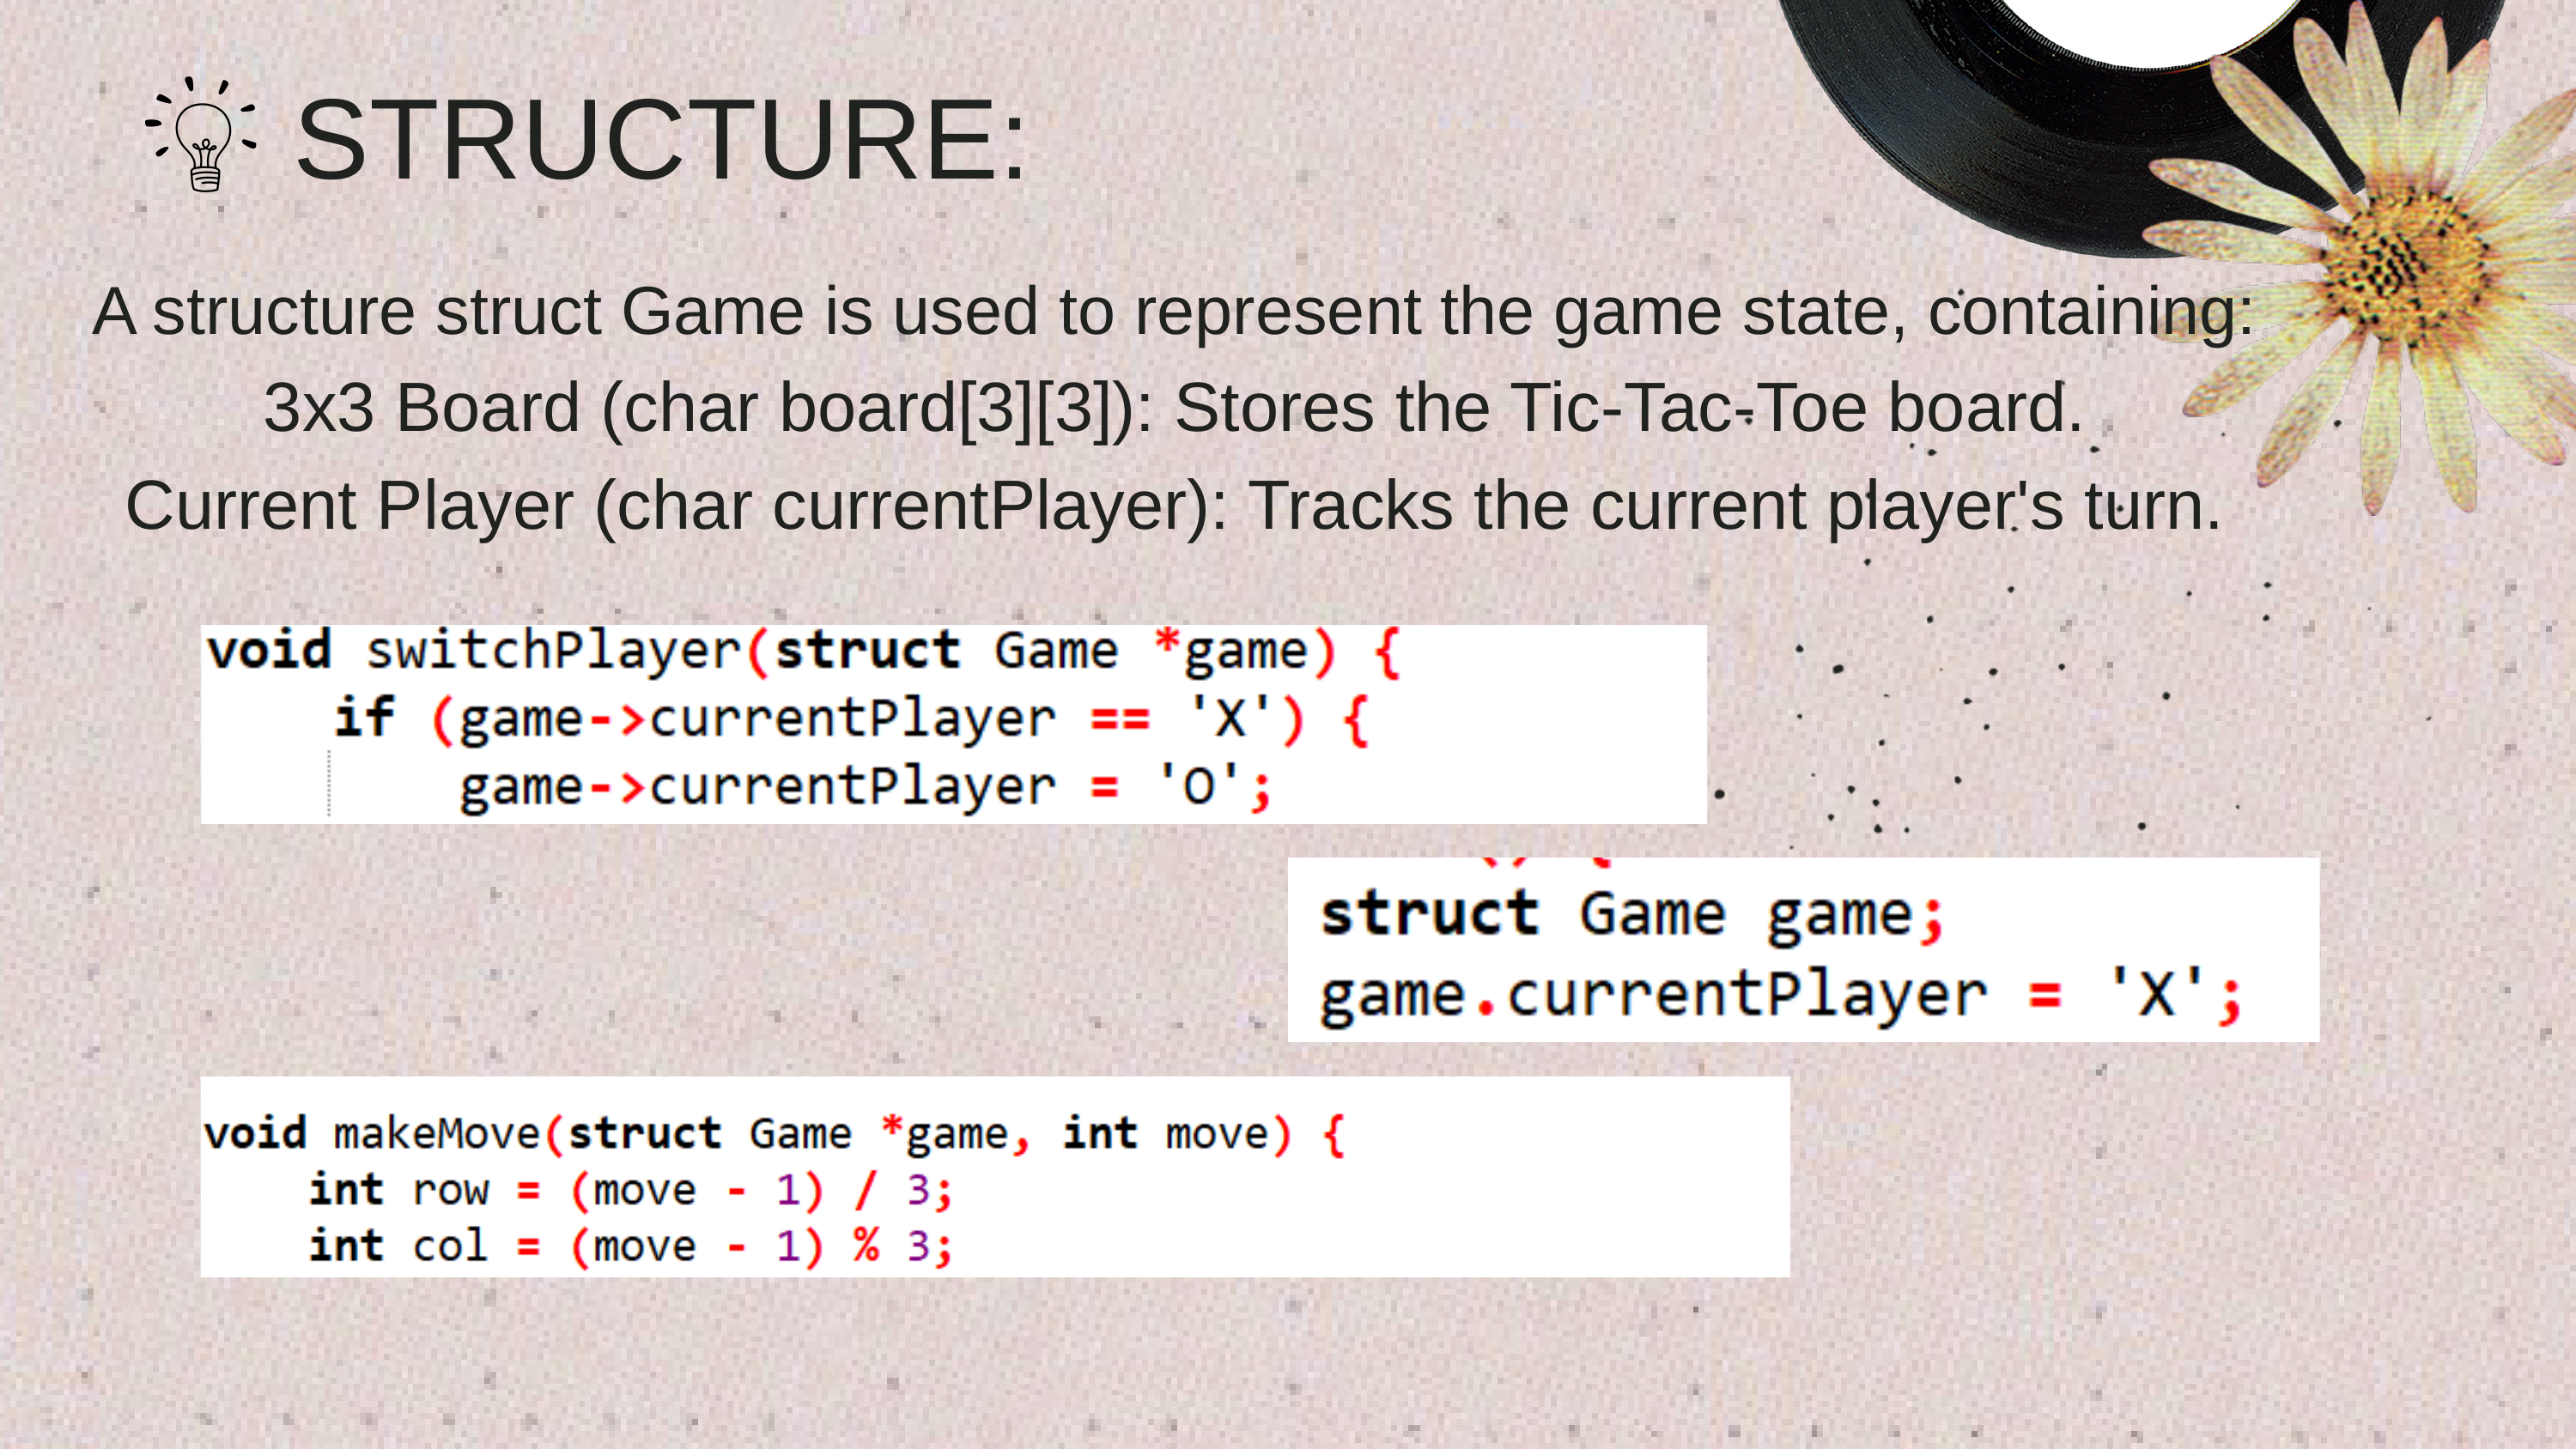

STRUCTURE:

A structure struct Game is used to represent the game state, containing:
3x3 Board (char board[3][3]): Stores the Tic-Tac-Toe board.
Current Player (char currentPlayer): Tracks the current player's turn.